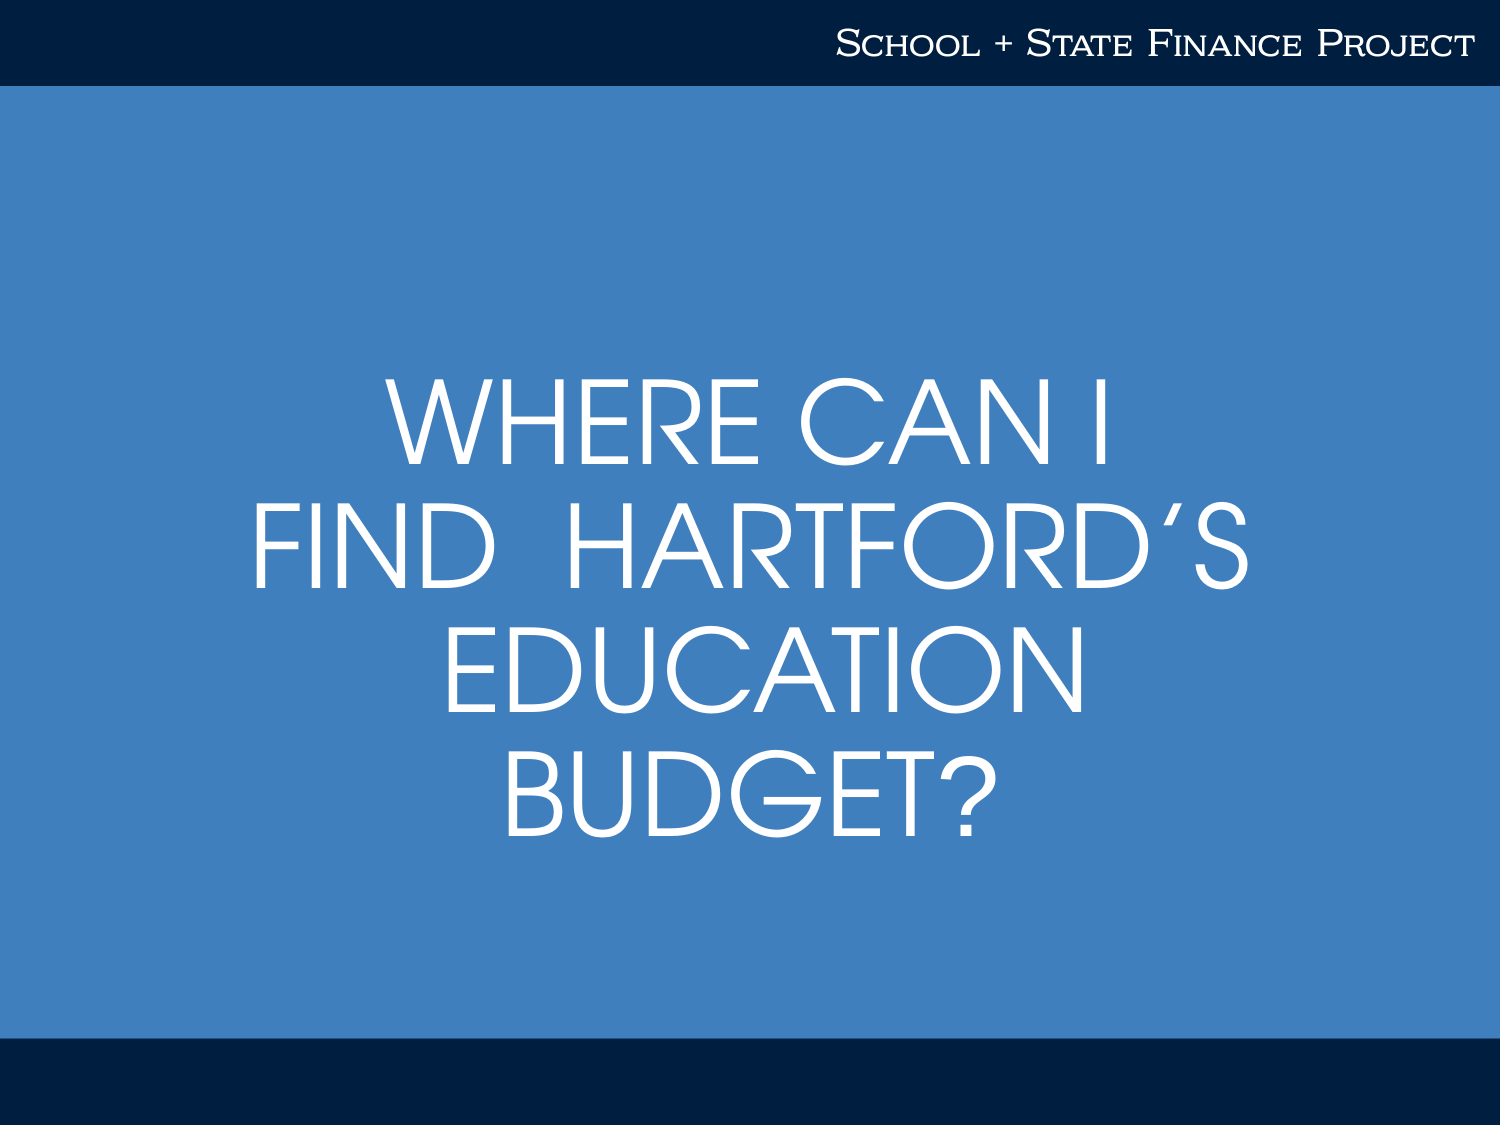

Where Can I Find  Hartford’s  Education Budget?